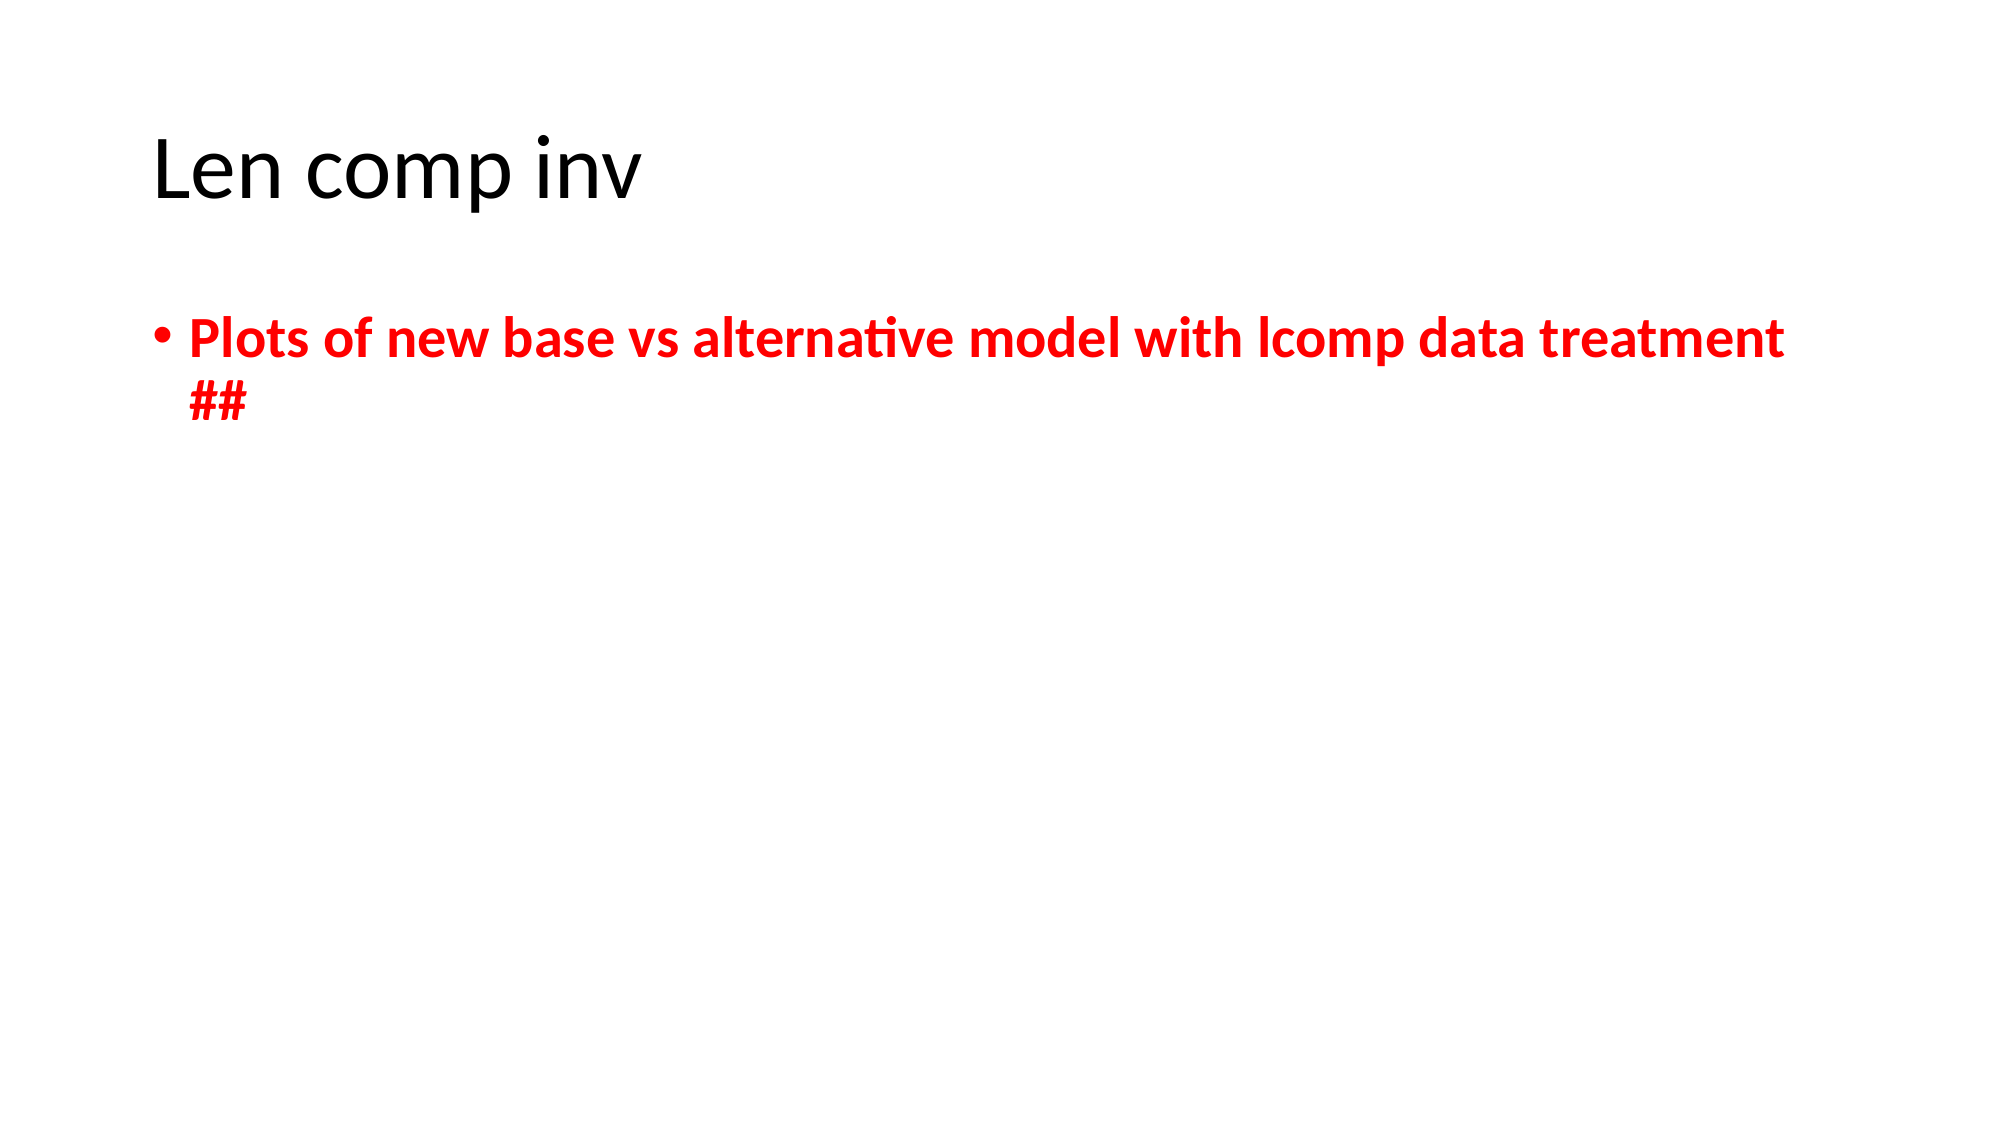

# Len comp inv
Plots of new base vs alternative model with lcomp data treatment ##